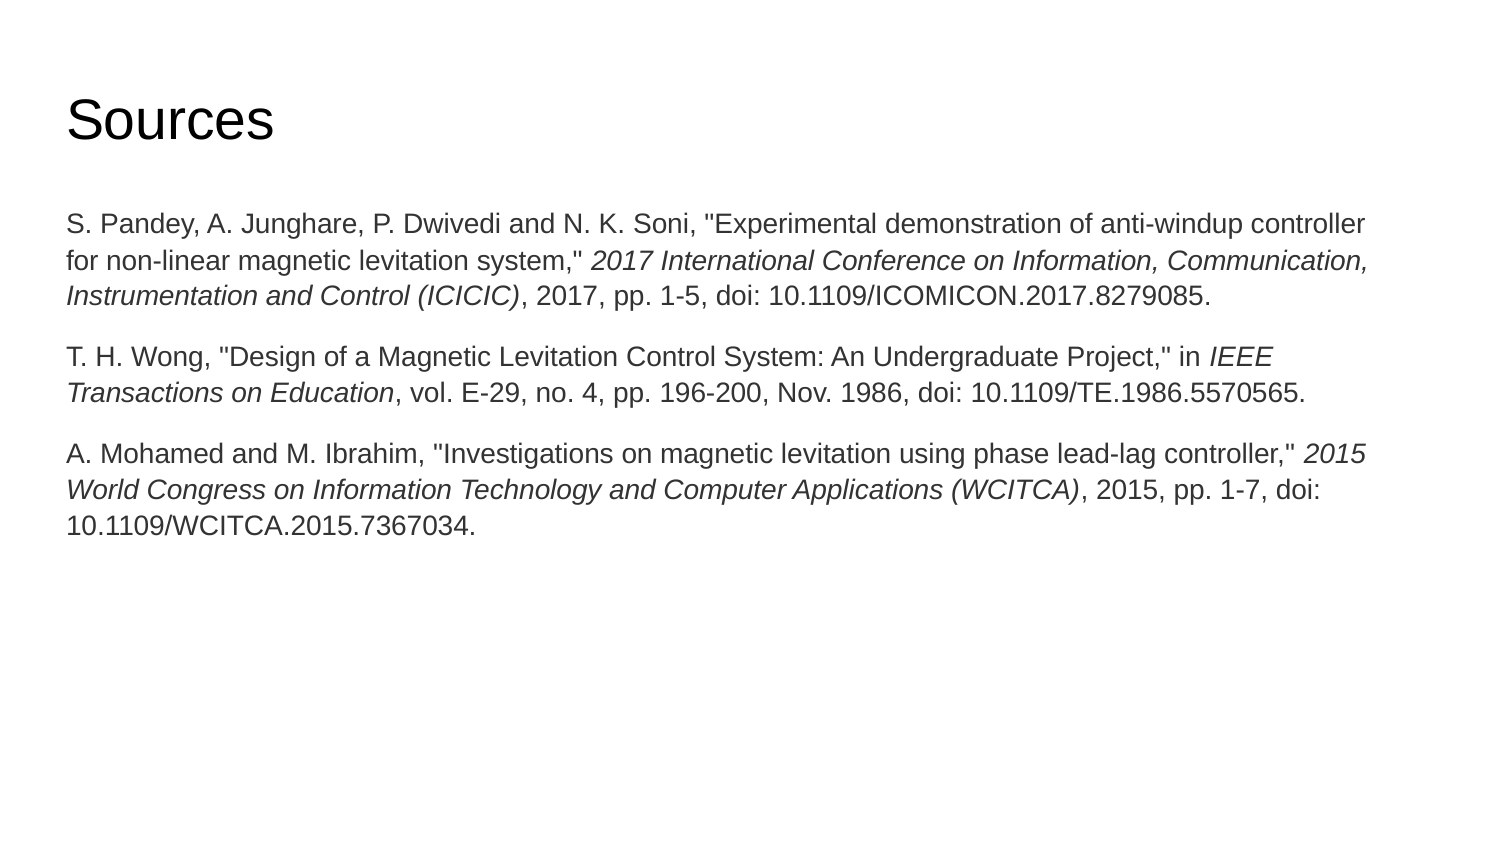

# Sources
S. Pandey, A. Junghare, P. Dwivedi and N. K. Soni, "Experimental demonstration of anti-windup controller for non-linear magnetic levitation system," 2017 International Conference on Information, Communication, Instrumentation and Control (ICICIC), 2017, pp. 1-5, doi: 10.1109/ICOMICON.2017.8279085.
T. H. Wong, "Design of a Magnetic Levitation Control System: An Undergraduate Project," in IEEE Transactions on Education, vol. E-29, no. 4, pp. 196-200, Nov. 1986, doi: 10.1109/TE.1986.5570565.
A. Mohamed and M. Ibrahim, "Investigations on magnetic levitation using phase lead-lag controller," 2015 World Congress on Information Technology and Computer Applications (WCITCA), 2015, pp. 1-7, doi: 10.1109/WCITCA.2015.7367034.